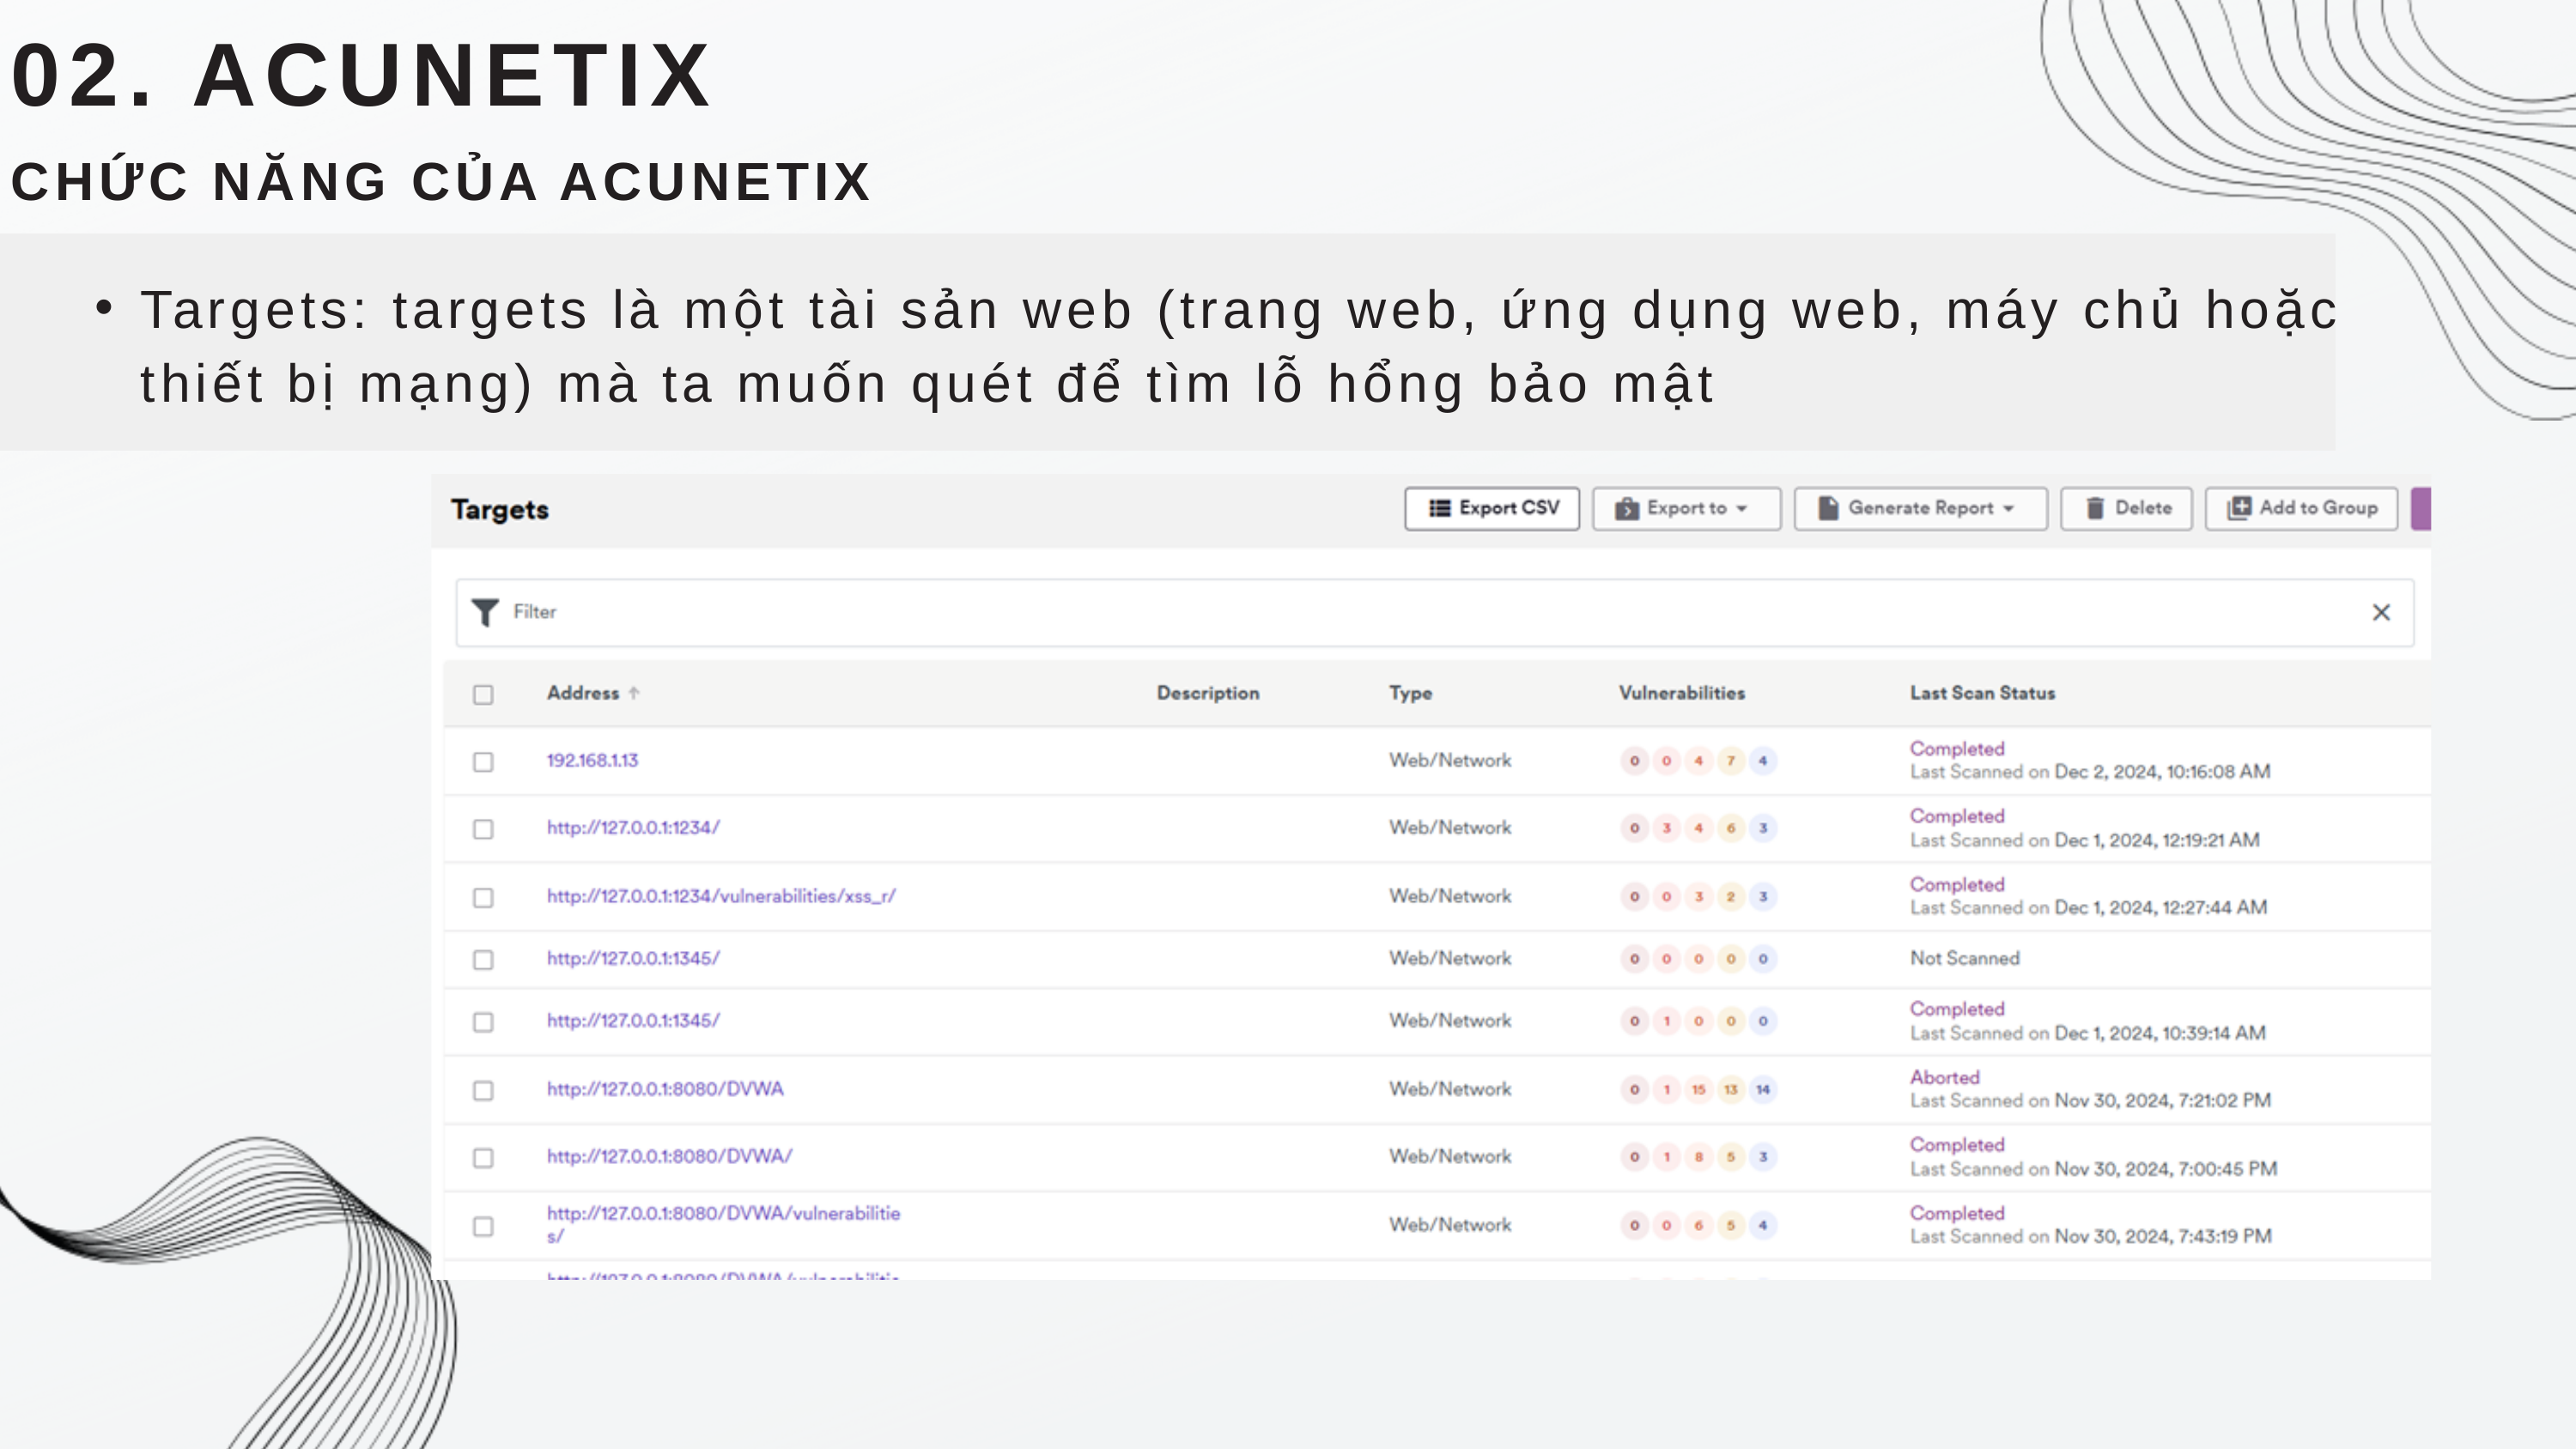

02. ACUNETIX
CHỨC NĂNG CỦA ACUNETIX

Targets: targets là một tài sản web (trang web, ứng dụng web, máy chủ hoặc thiết bị mạng) mà ta muốn quét để tìm lỗ hổng bảo mật